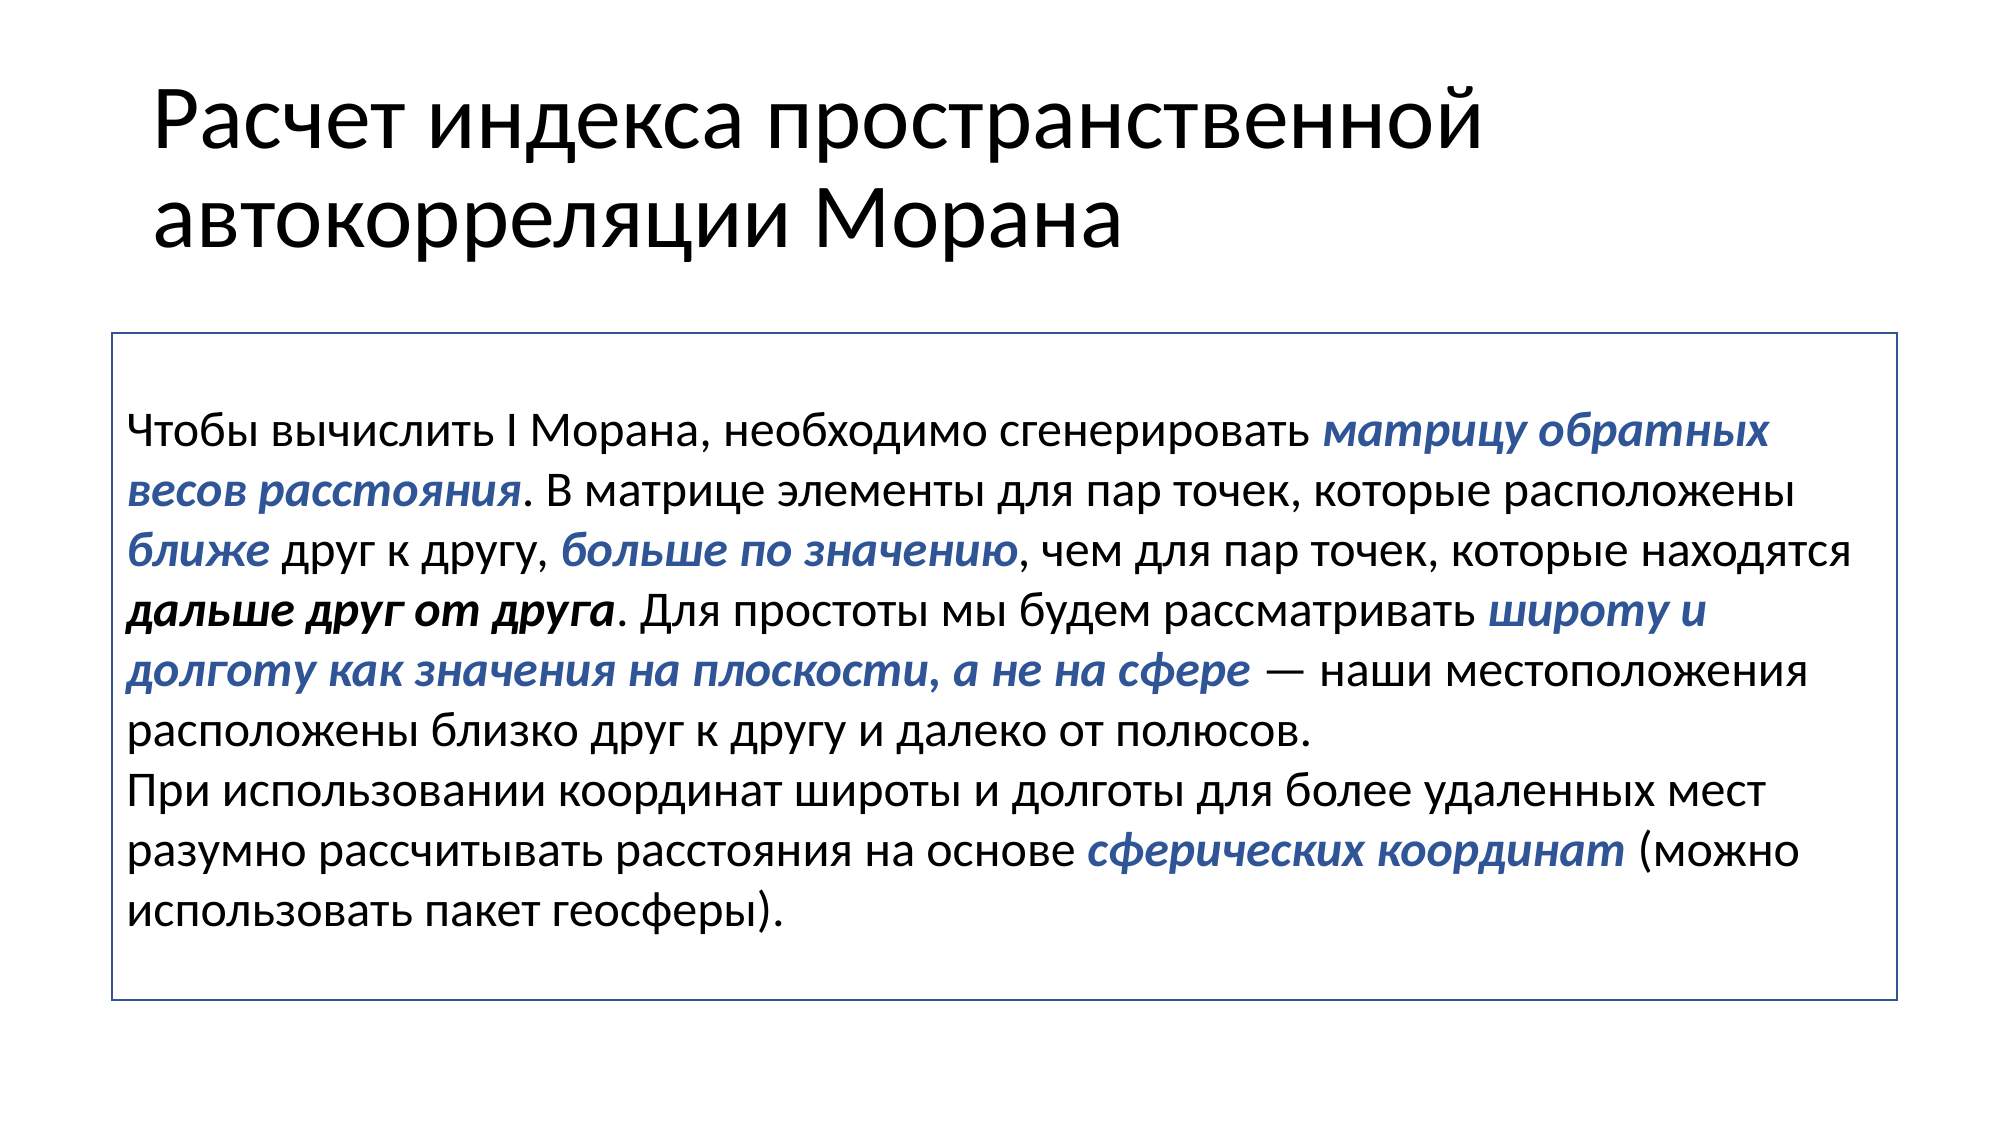

# Расчет индекса пространственной автокорреляции Морана
Чтобы вычислить I Морана, необходимо сгенерировать матрицу обратных весов расстояния. В матрице элементы для пар точек, которые расположены ближе друг к другу, больше по значению, чем для пар точек, которые находятся дальше друг от друга. Для простоты мы будем рассматривать широту и долготу как значения на плоскости, а не на сфере — наши местоположения расположены близко друг к другу и далеко от полюсов.
При использовании координат широты и долготы для более удаленных мест разумно рассчитывать расстояния на основе сферических координат (можно использовать пакет геосферы).